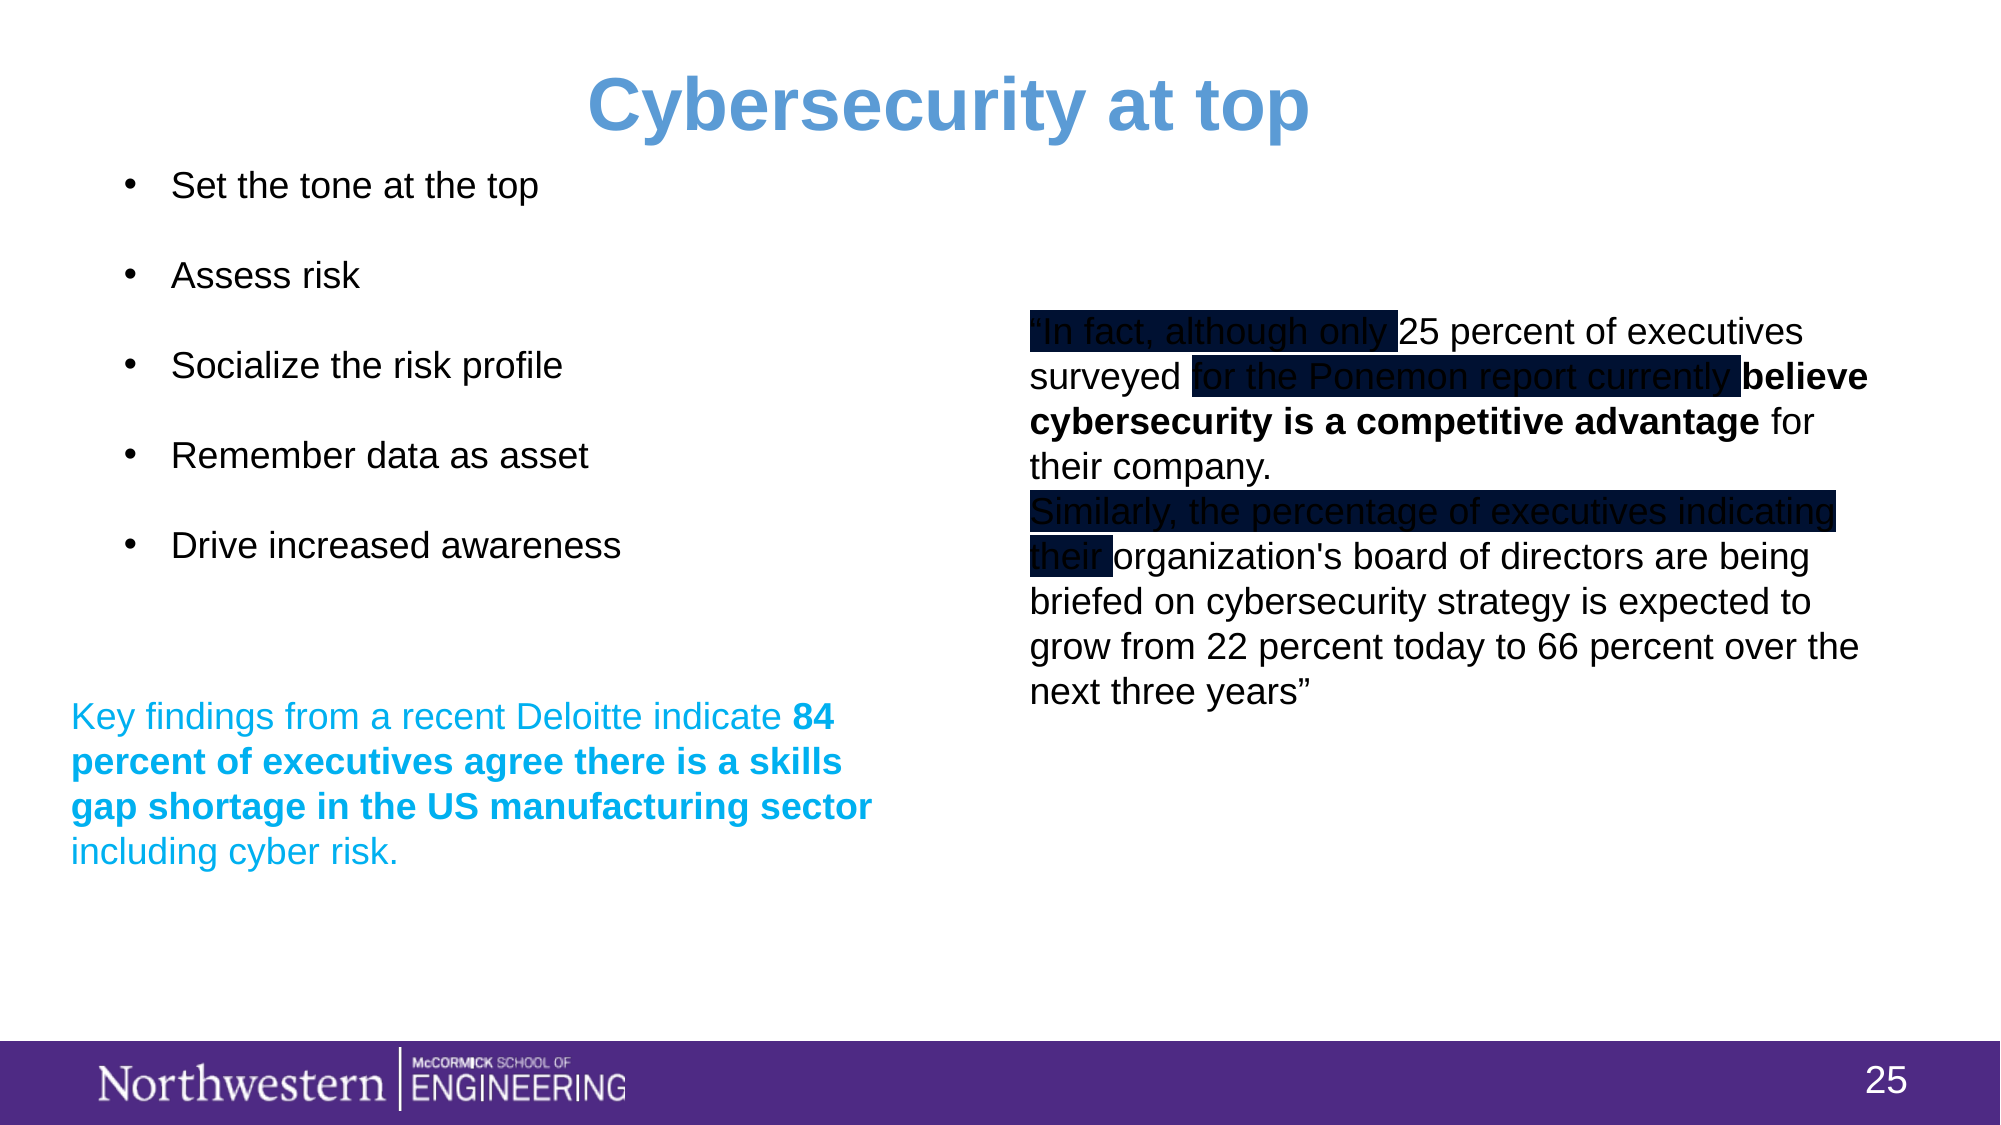

Cybersecurity at top
Set the tone at the top

Assess risk

Socialize the risk profile

Remember data as asset

Drive increased awareness

“In fact, although only 25 percent of executives surveyed for the Ponemon report currently believe cybersecurity is a competitive advantage for their company.
Similarly, the percentage of executives indicating their organization's board of directors are being briefed on cybersecurity strategy is expected to grow from 22 percent today to 66 percent over the next three years”
Key findings from a recent Deloitte indicate 84 percent of executives agree there is a skills gap shortage in the US manufacturing sector including cyber risk.